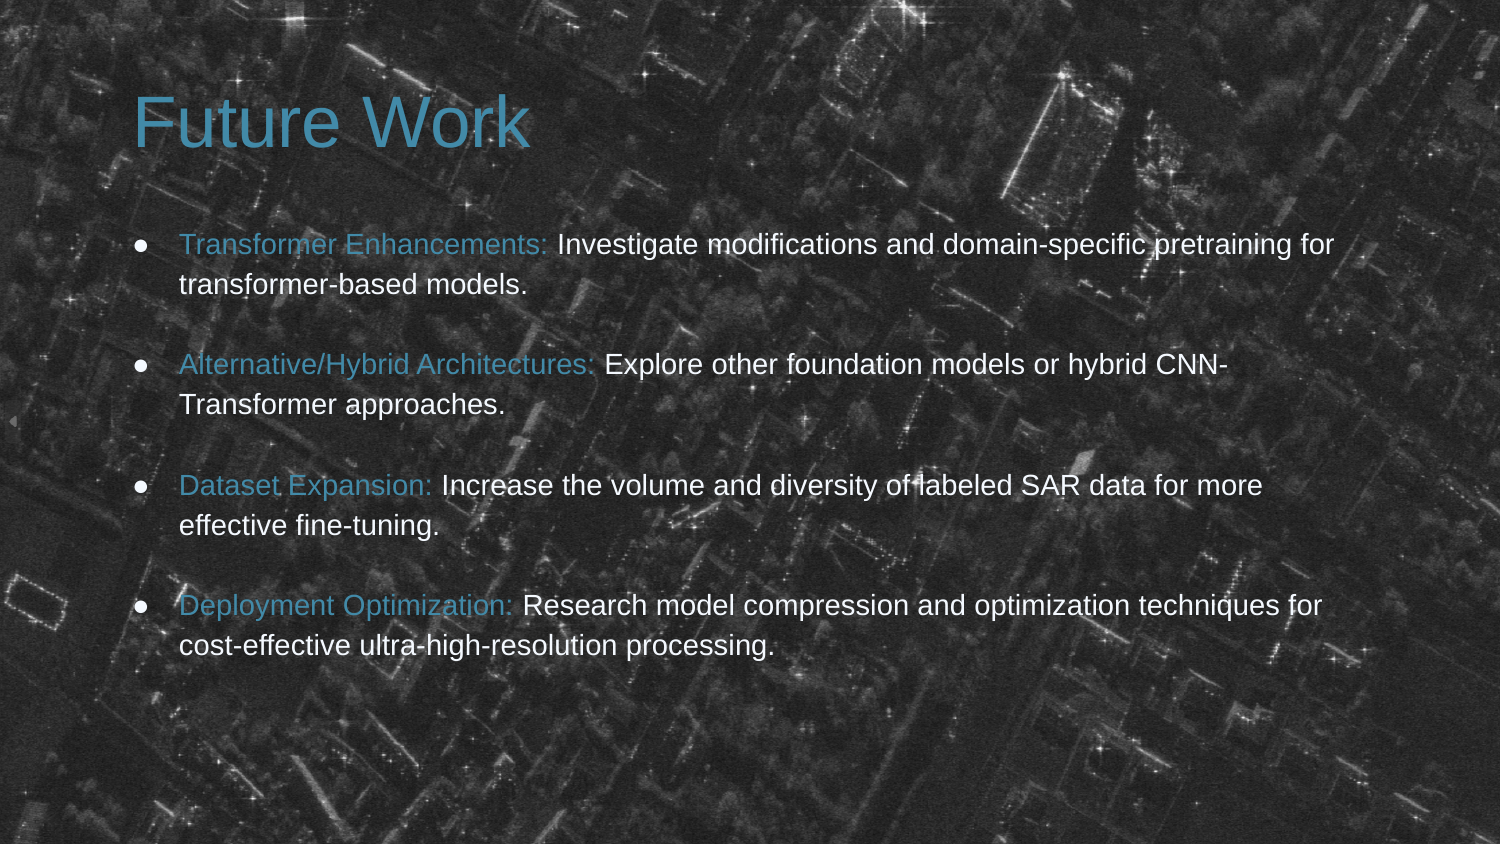

# Future Work
Transformer Enhancements: Investigate modifications and domain-specific pretraining for transformer-based models.

Alternative/Hybrid Architectures: Explore other foundation models or hybrid CNN-Transformer approaches.

Dataset Expansion: Increase the volume and diversity of labeled SAR data for more effective fine-tuning.

Deployment Optimization: Research model compression and optimization techniques for cost-effective ultra-high-resolution processing.